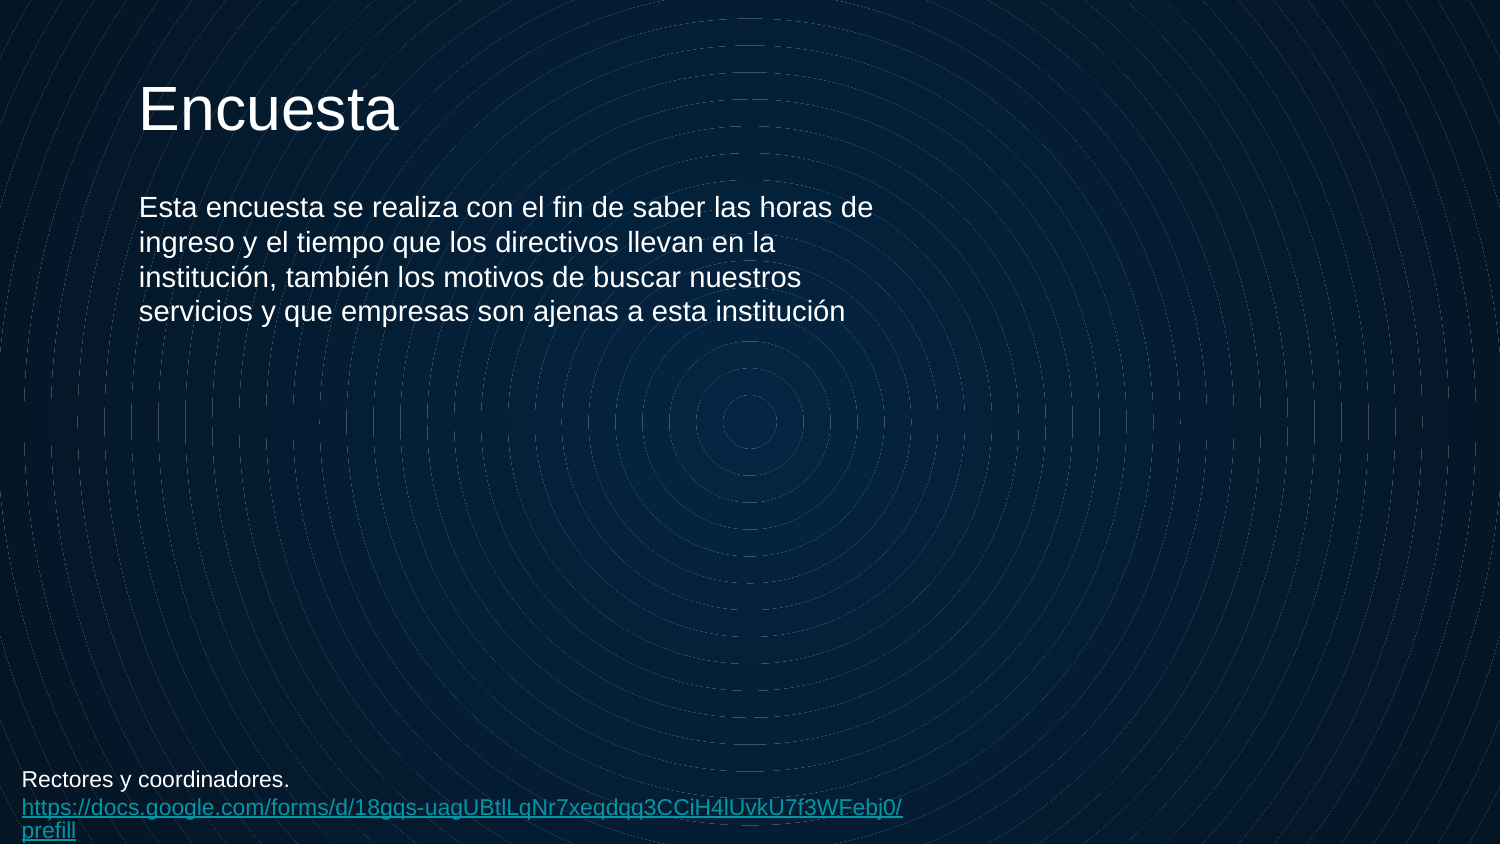

Encuesta
Esta encuesta se realiza con el fin de saber las horas de ingreso y el tiempo que los directivos llevan en la institución, también los motivos de buscar nuestros servicios y que empresas son ajenas a esta institución
Rectores y coordinadores.
https://docs.google.com/forms/d/18gqs-uagUBtlLqNr7xeqdqq3CCiH4lUvkU7f3WFebj0/prefill